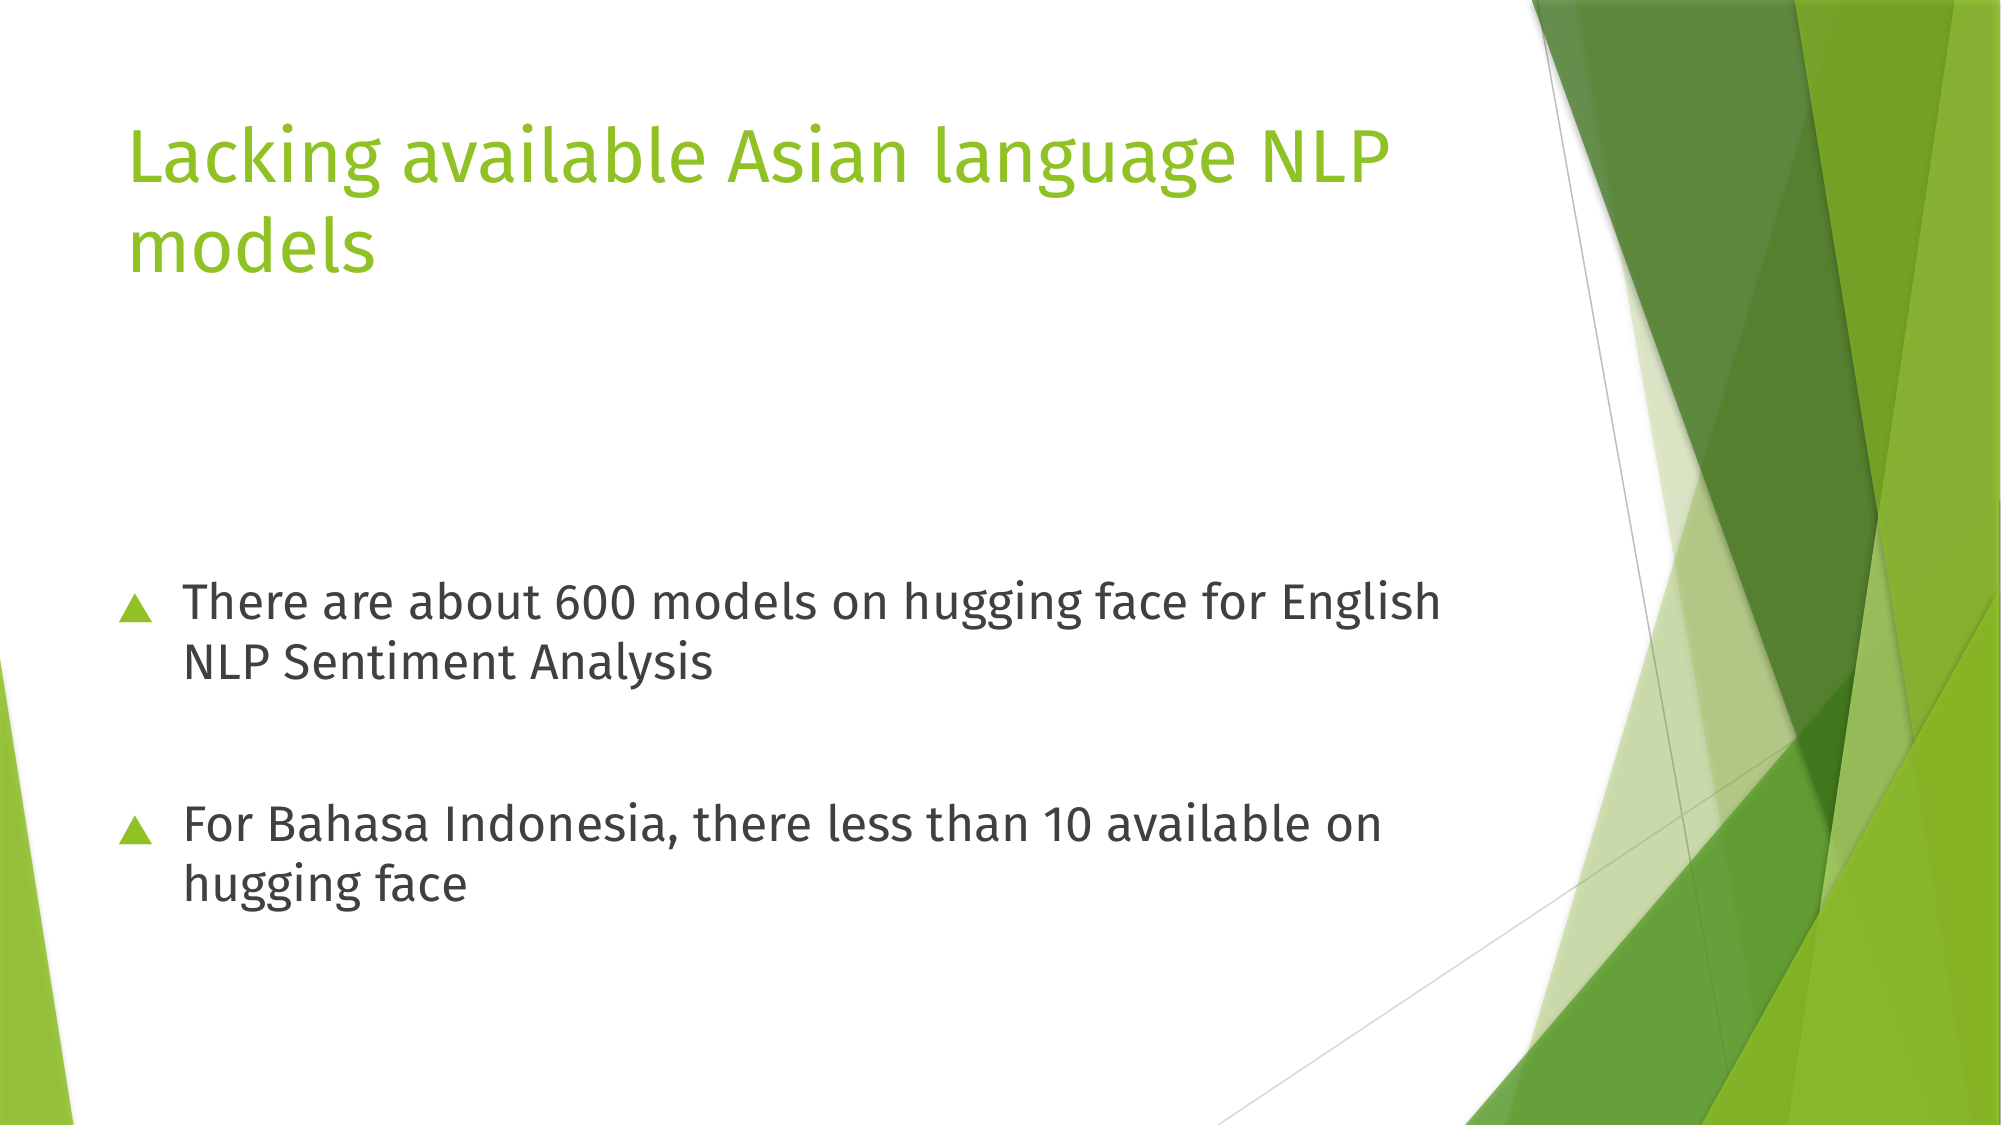

There are about 600 models on hugging face for English NLP Sentiment Analysis

For Bahasa Indonesia, there less than 10 available on hugging face
# Lacking available Asian language NLP models